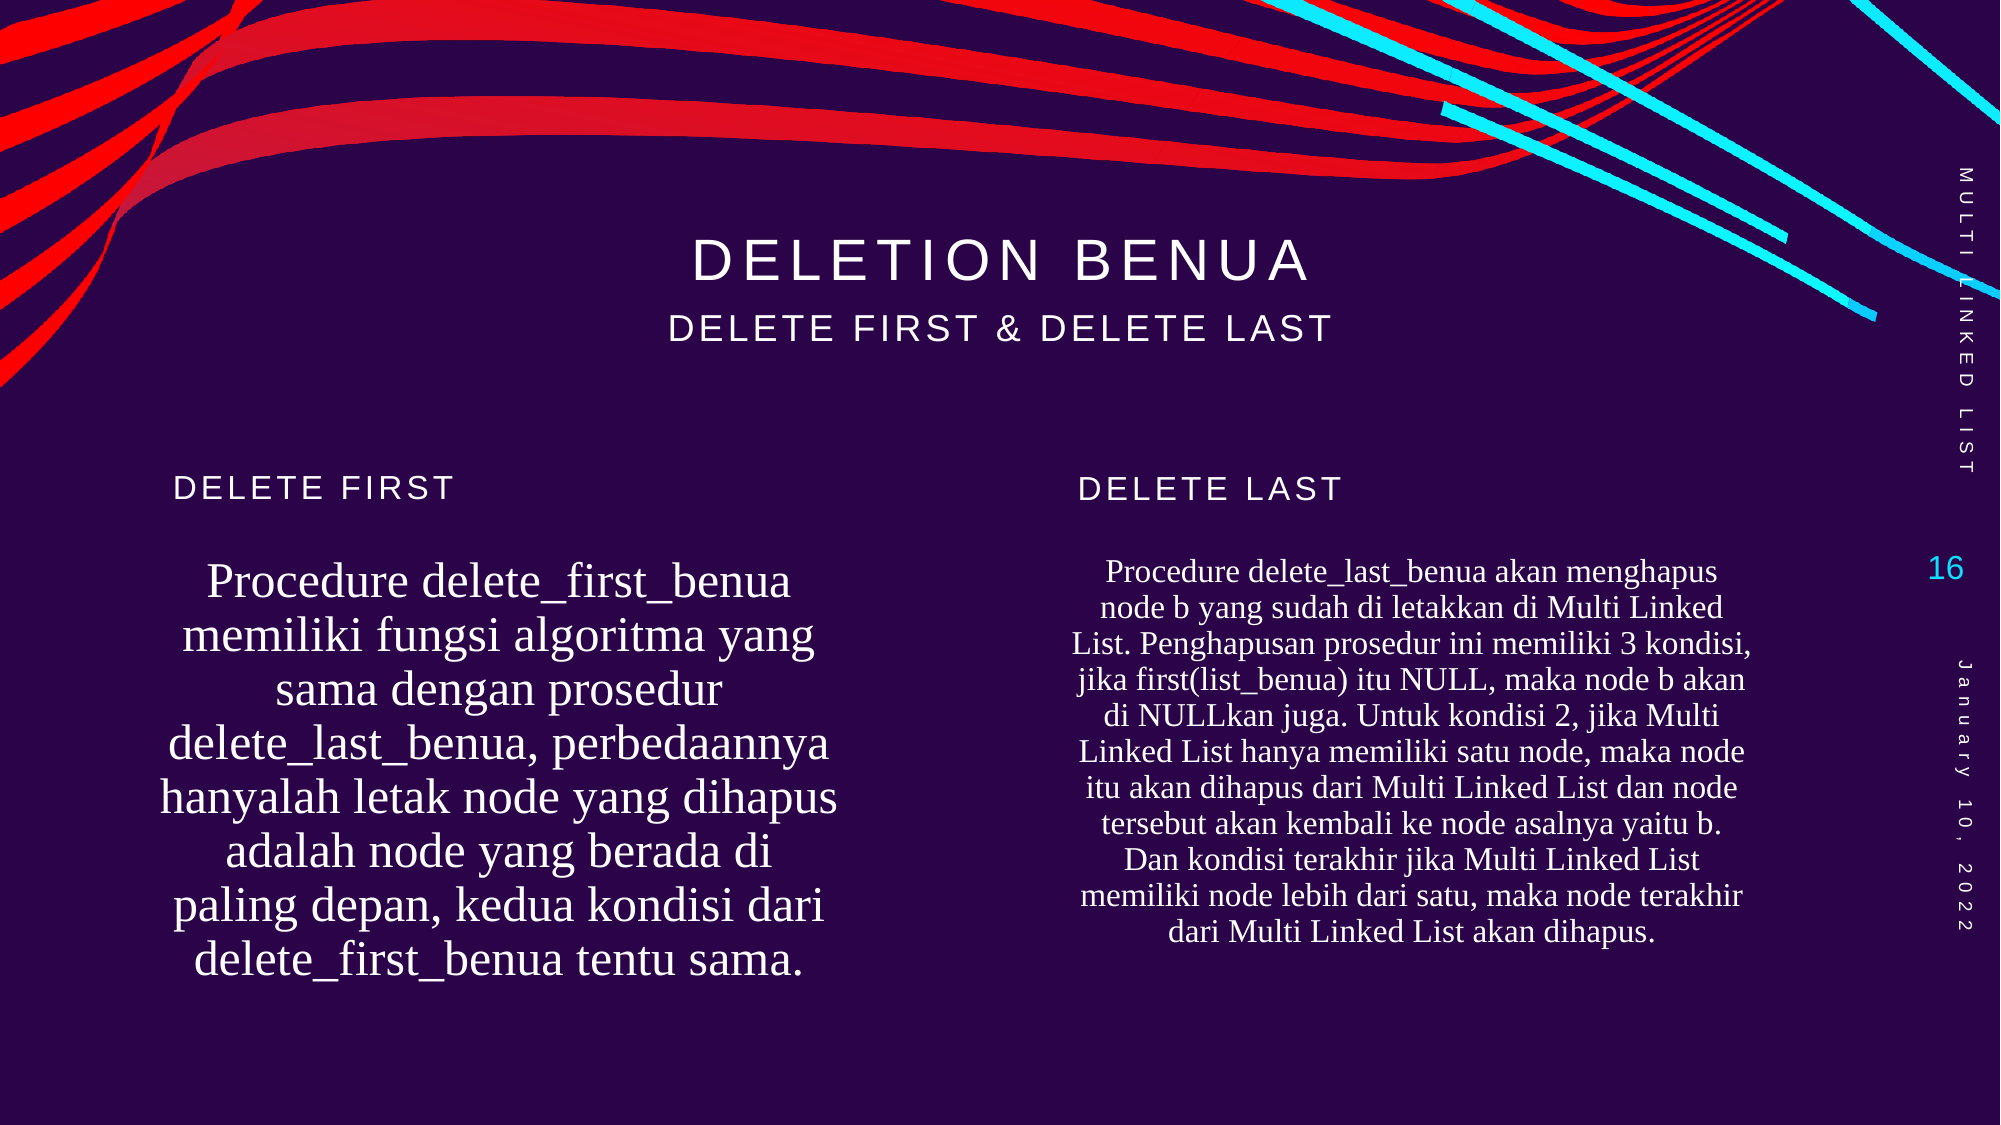

# DELETION BENUA
MULTI LINKED LIST

DELETE FIRST & DELETE LAST
DELETE FIRST
DELETE LAST
16
Procedure delete_first_benua memiliki fungsi algoritma yang sama dengan prosedur delete_last_benua, perbedaannya hanyalah letak node yang dihapus adalah node yang berada di paling depan, kedua kondisi dari delete_first_benua tentu sama.
Procedure delete_last_benua akan menghapus node b yang sudah di letakkan di Multi Linked List. Penghapusan prosedur ini memiliki 3 kondisi, jika first(list_benua) itu NULL, maka node b akan di NULLkan juga. Untuk kondisi 2, jika Multi Linked List hanya memiliki satu node, maka node itu akan dihapus dari Multi Linked List dan node tersebut akan kembali ke node asalnya yaitu b. Dan kondisi terakhir jika Multi Linked List memiliki node lebih dari satu, maka node terakhir dari Multi Linked List akan dihapus.
January 10, 2022